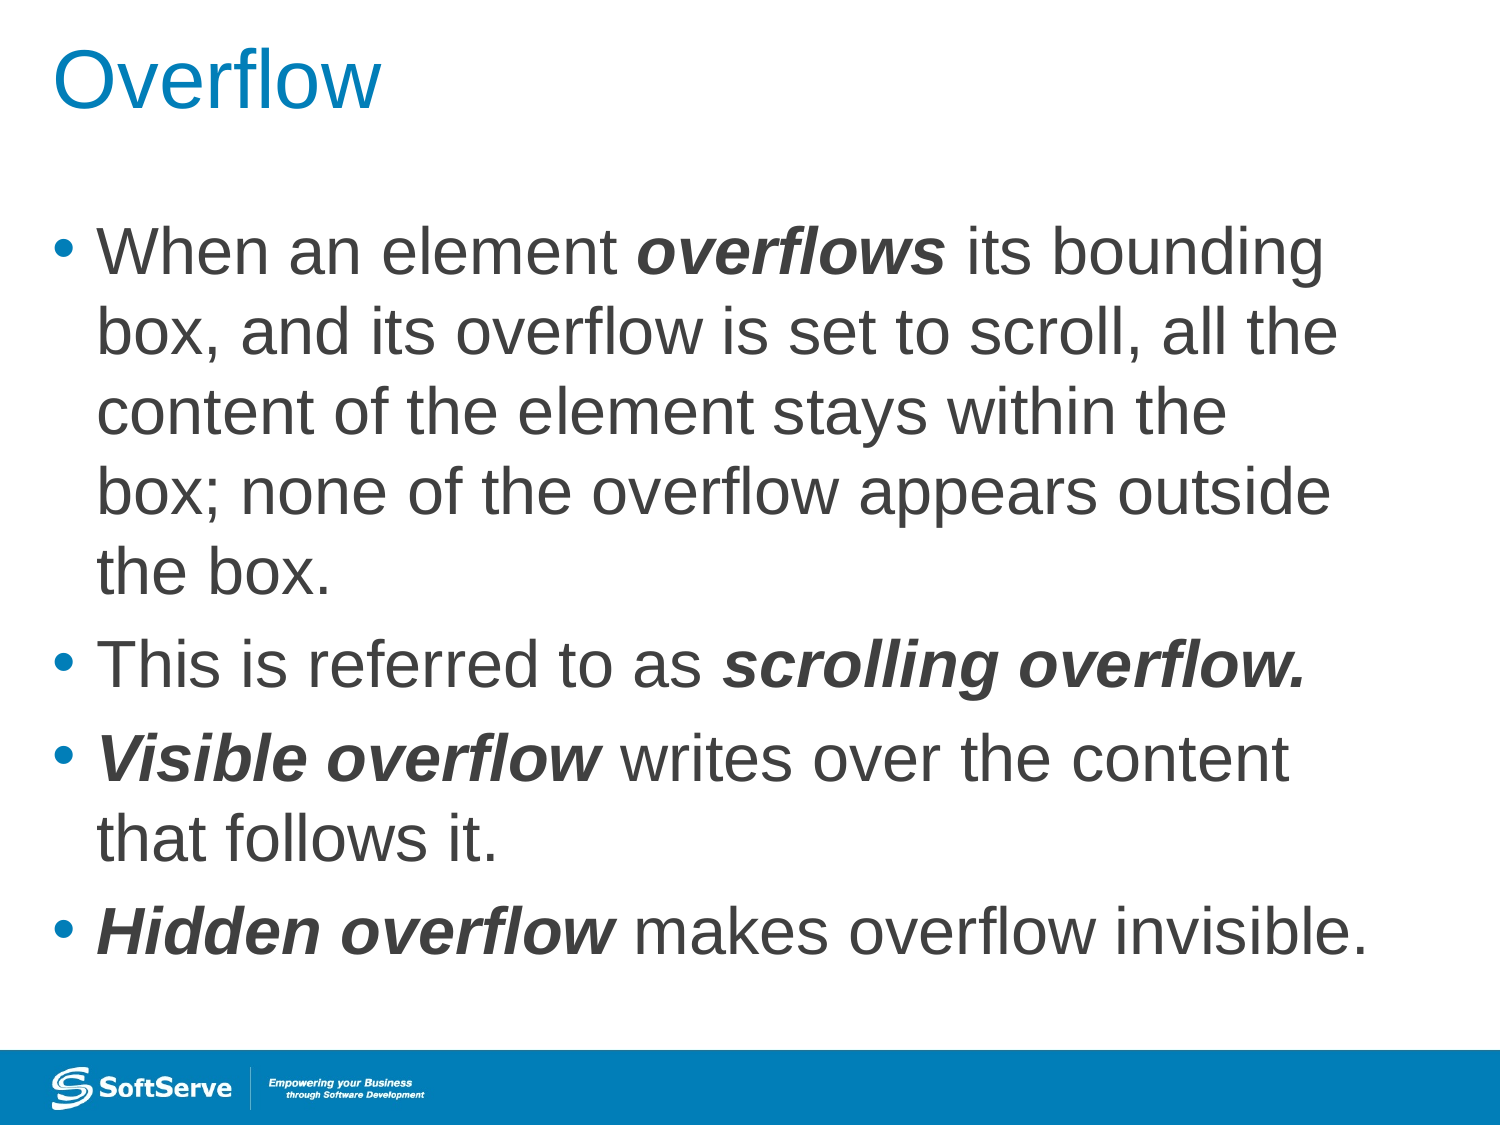

# Overflow
When an element overflows its bounding box, and its overflow is set to scroll, all the content of the element stays within the box; none of the overflow appears outside the box.
This is referred to as scrolling overflow.
Visible overflow writes over the content that follows it.
Hidden overflow makes overflow invisible.